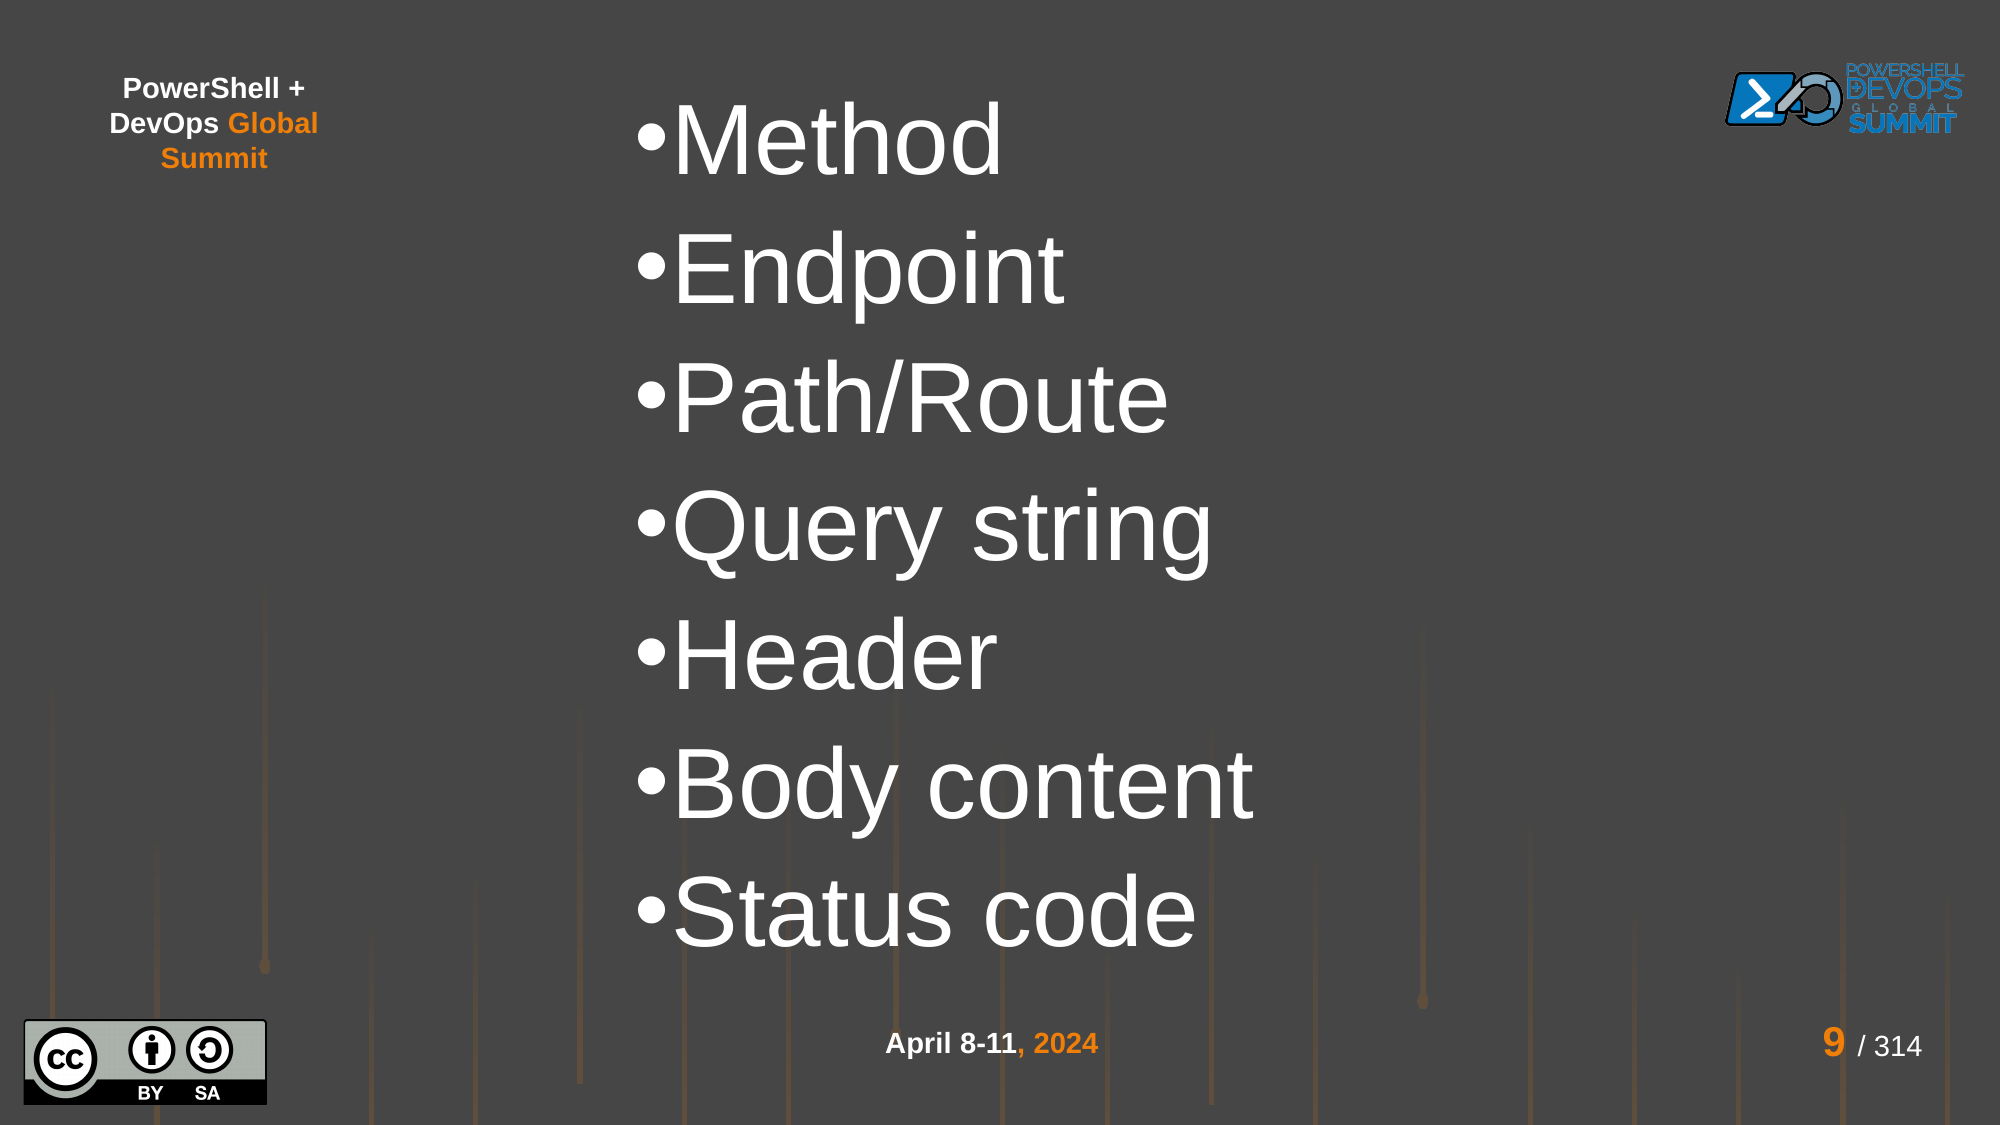

Method
Endpoint
Path/Route
Query string
Header
Body content
Status code